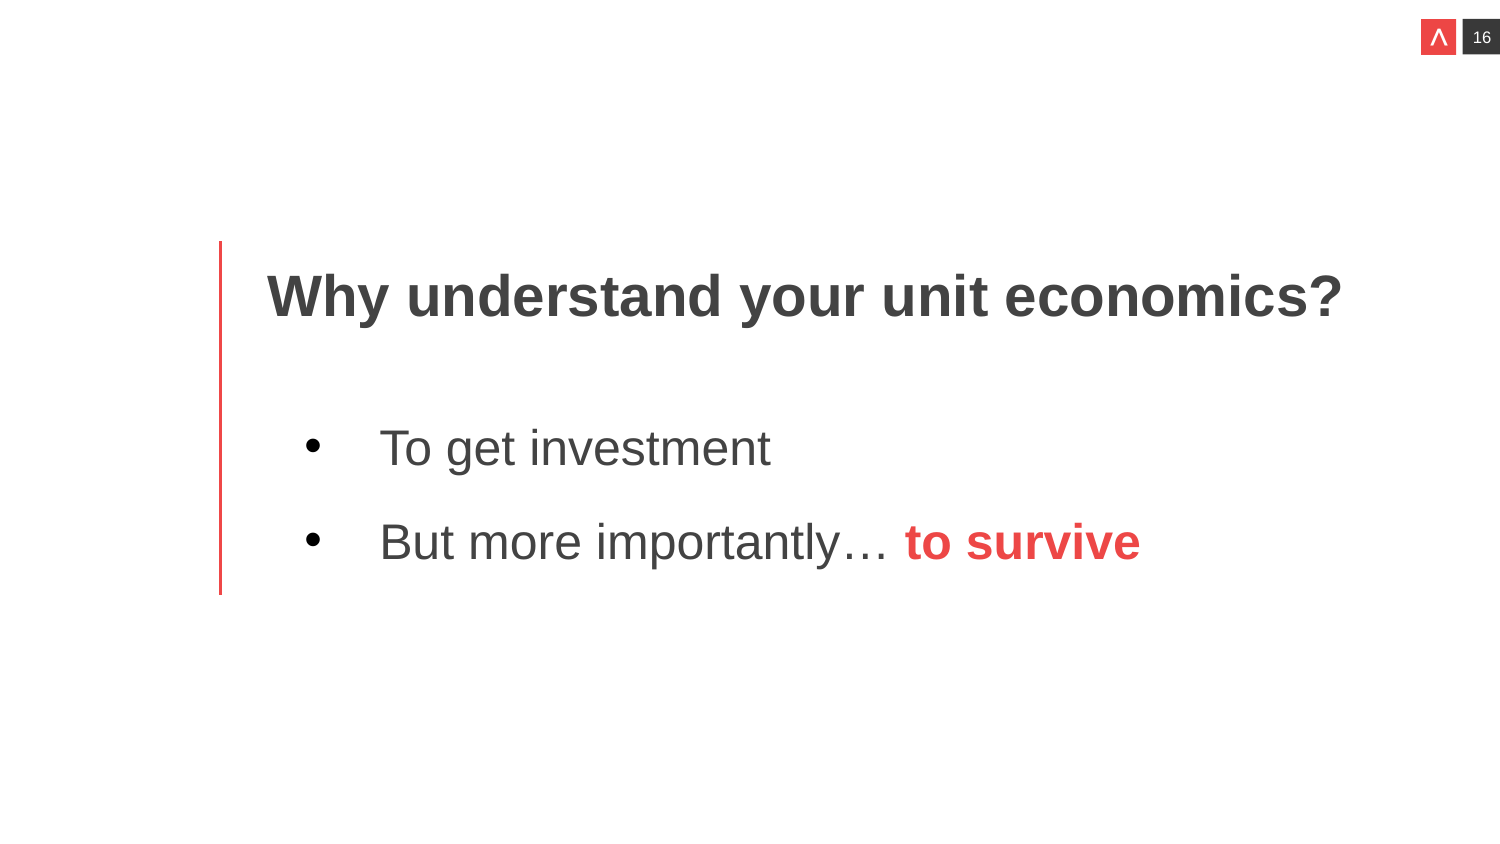

Why understand your unit economics?
To get investment
But more importantly… to survive